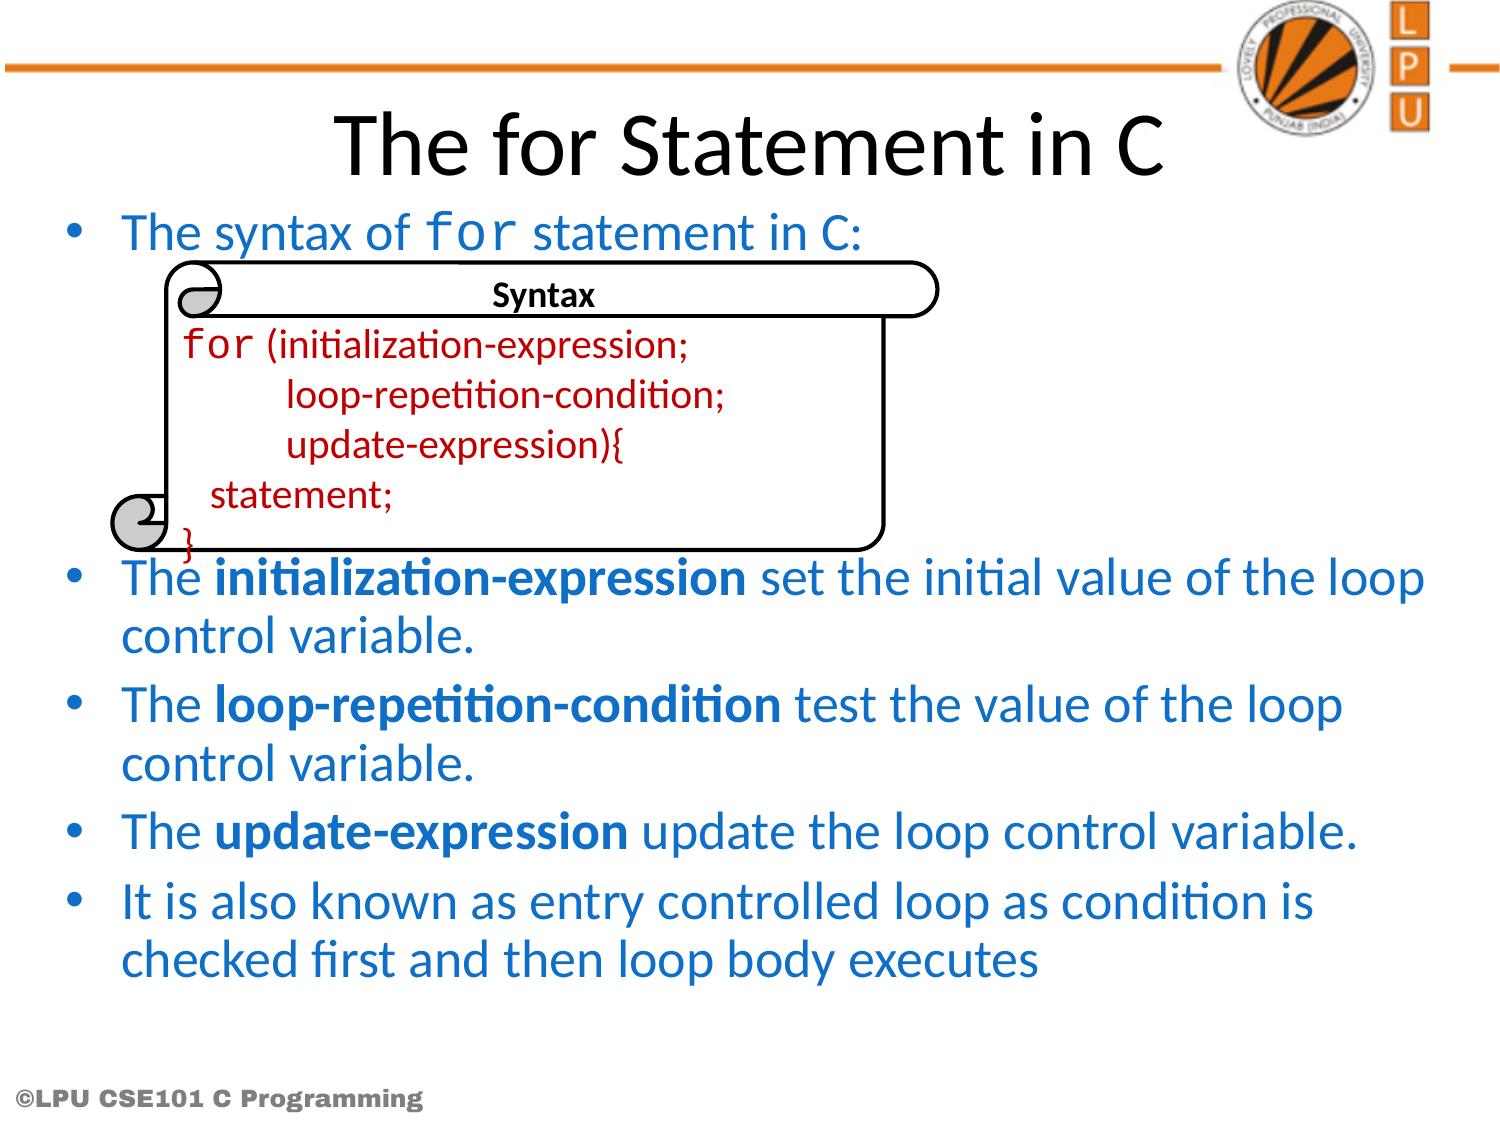

# The for Statement in C
The syntax of for statement in C:

The initialization-expression set the initial value of the loop control variable.
The loop-repetition-condition test the value of the loop control variable.
The update-expression update the loop control variable.
It is also known as entry controlled loop as condition is checked first and then loop body executes

for (initialization-expression;
           loop-repetition-condition;
           update-expression){
   statement;
}
Syntax